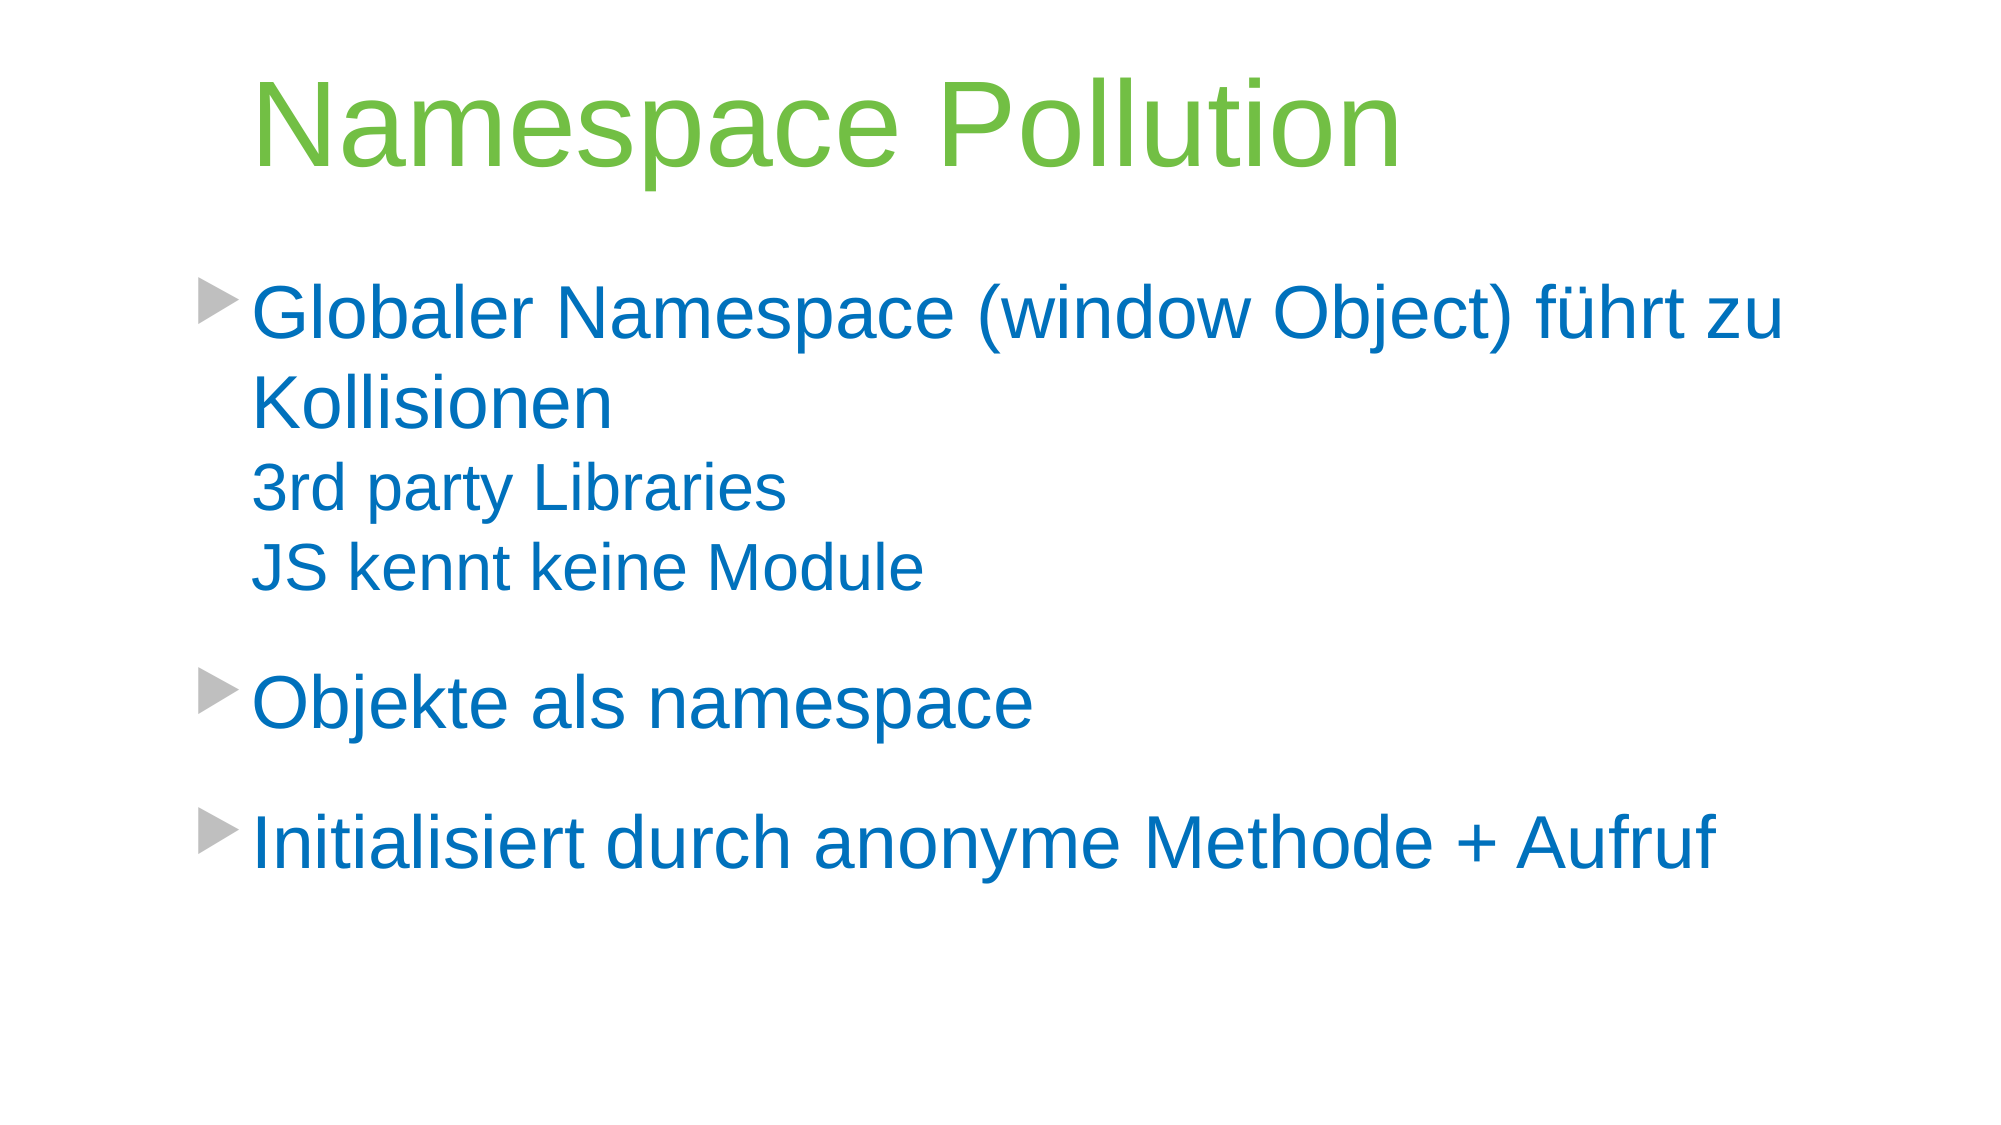

# Namespace Pollution
Globaler Namespace (window Object) führt zu Kollisionen
3rd party Libraries
JS kennt keine Module
Objekte als namespace
Initialisiert durch anonyme Methode + Aufruf